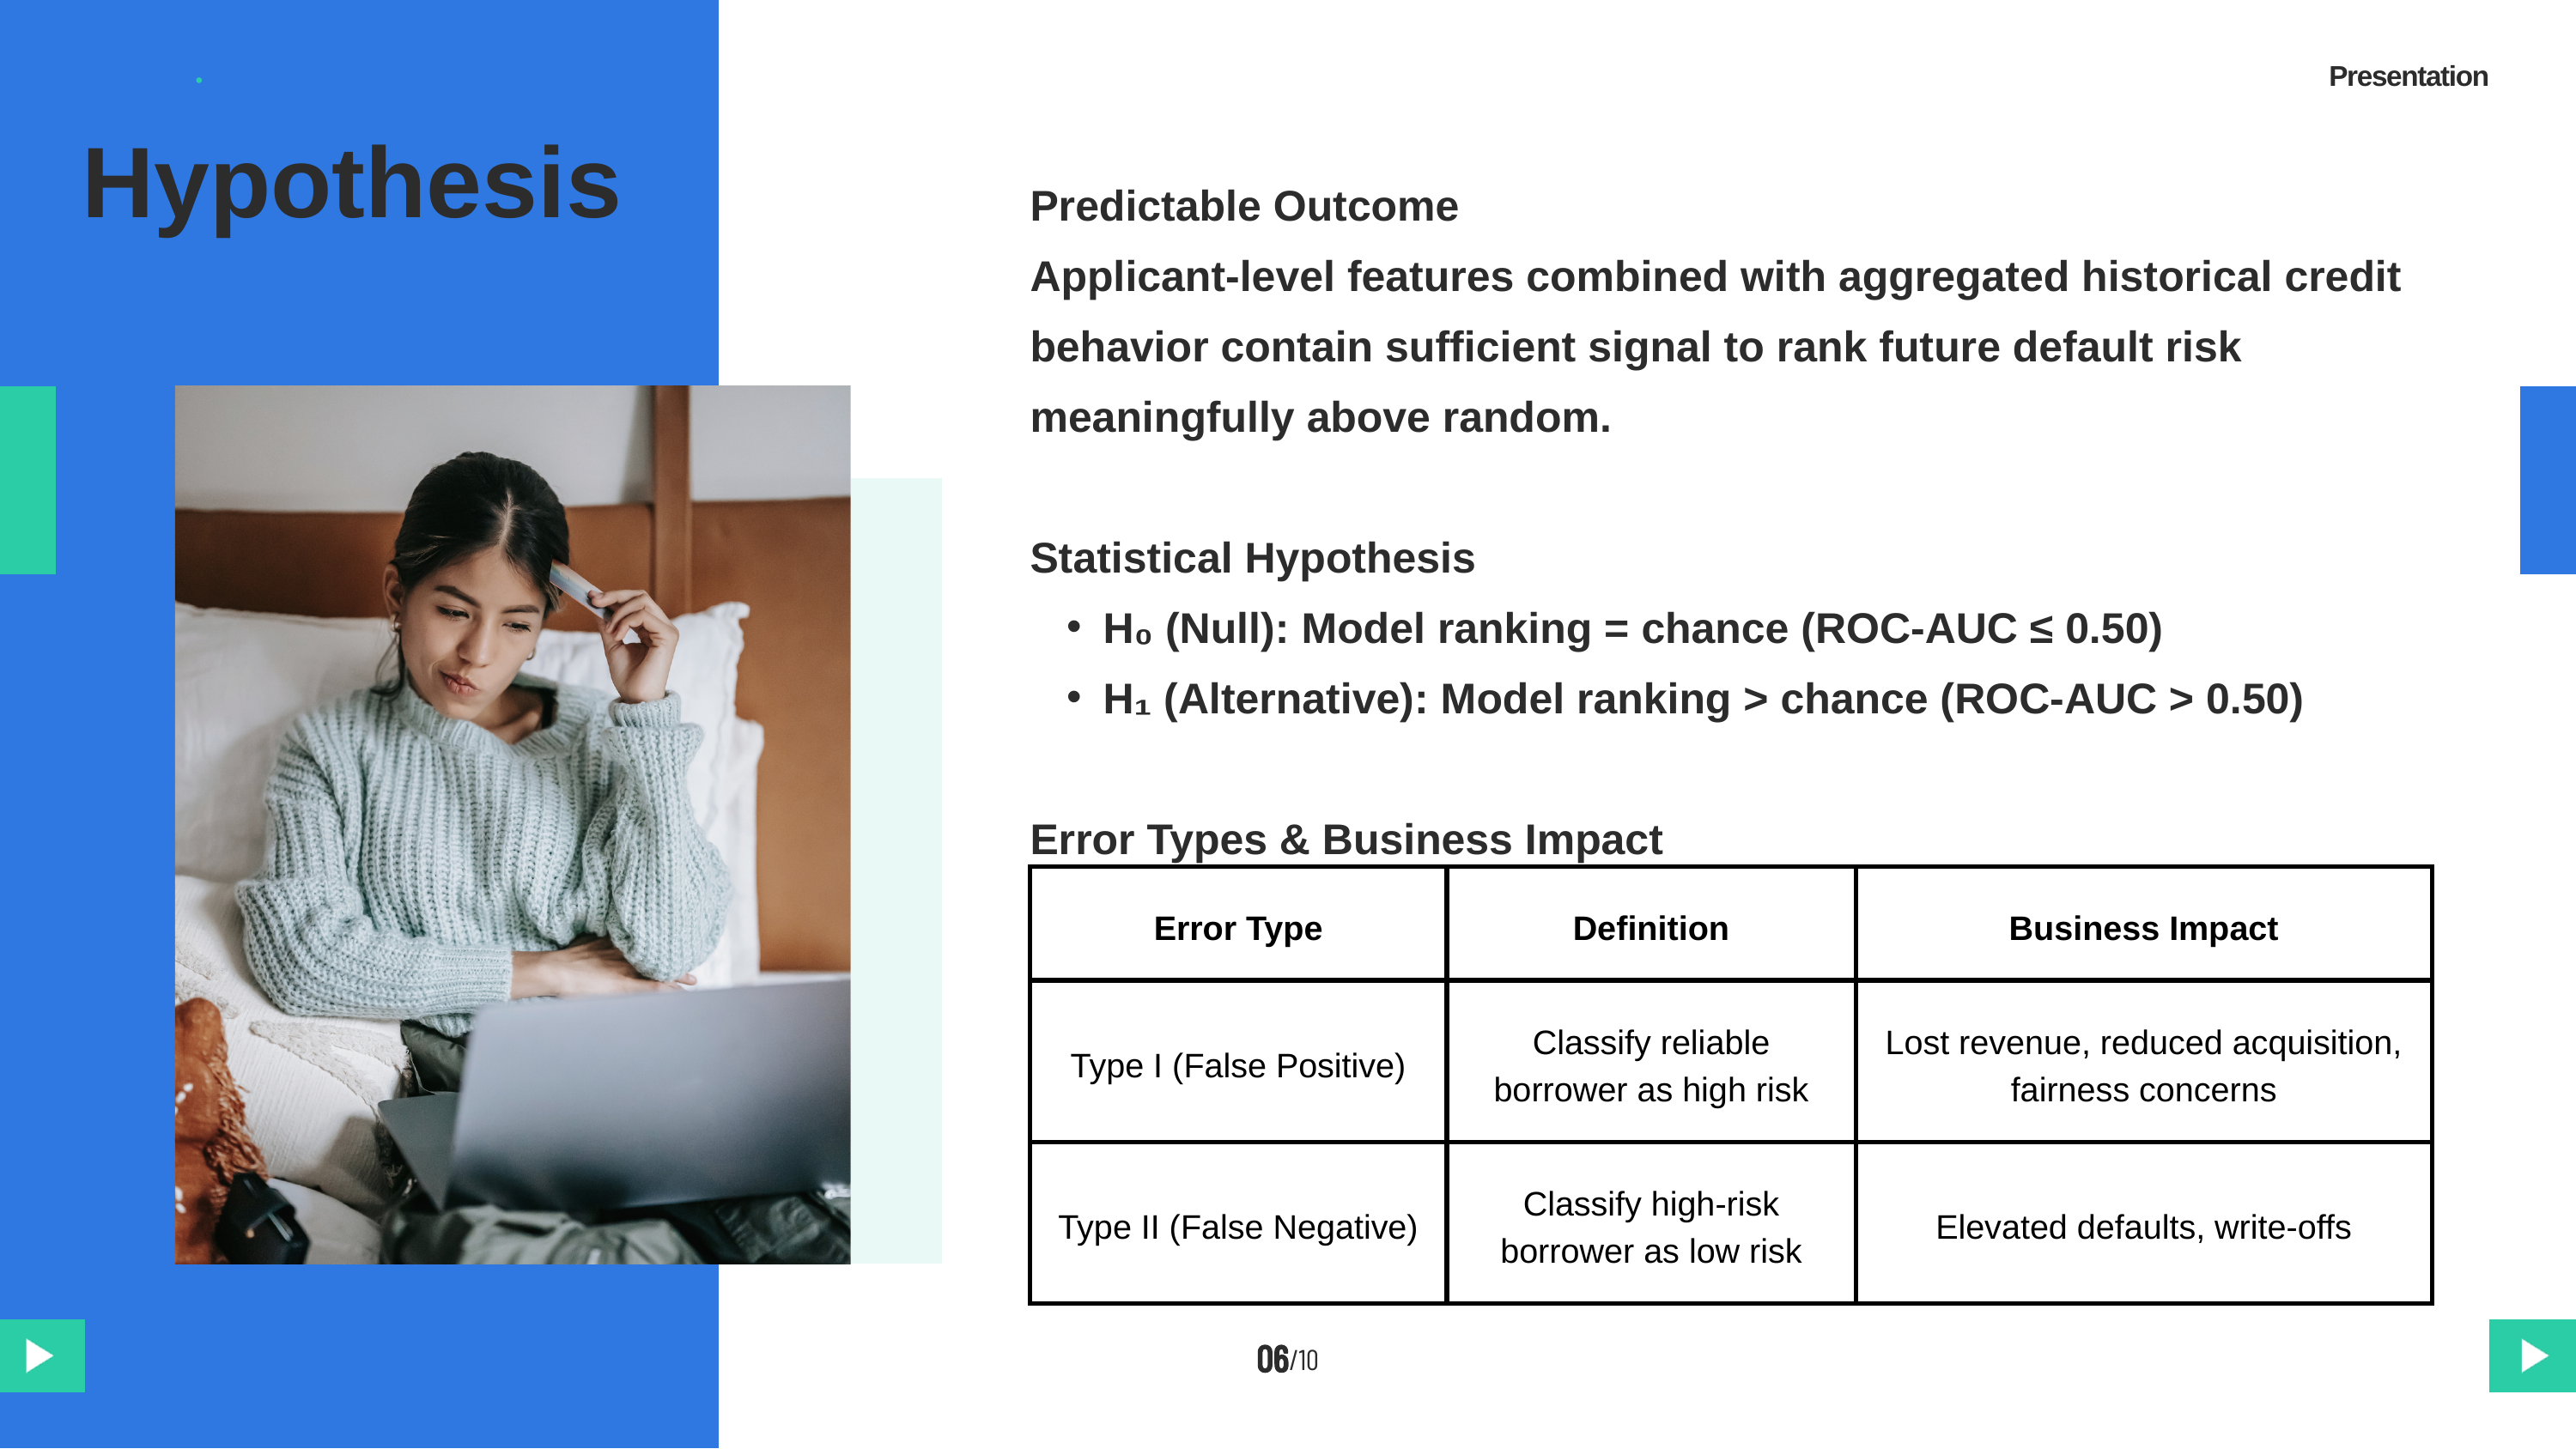

Presentation

Hypothesis
Predictable Outcome
Applicant-level features combined with aggregated historical credit behavior contain sufficient signal to rank future default risk meaningfully above random.

Statistical Hypothesis
H₀ (Null): Model ranking = chance (ROC-AUC ≤ 0.50)
H₁ (Alternative): Model ranking > chance (ROC-AUC > 0.50)

Error Types & Business Impact

| Error Type | Definition | Business Impact |
| --- | --- | --- |
| Type I (False Positive) | Classify reliable borrower as high risk | Lost revenue, reduced acquisition, fairness concerns |
| Type II (False Negative) | Classify high-risk borrower as low risk | Elevated defaults, write-offs |

06
/
10